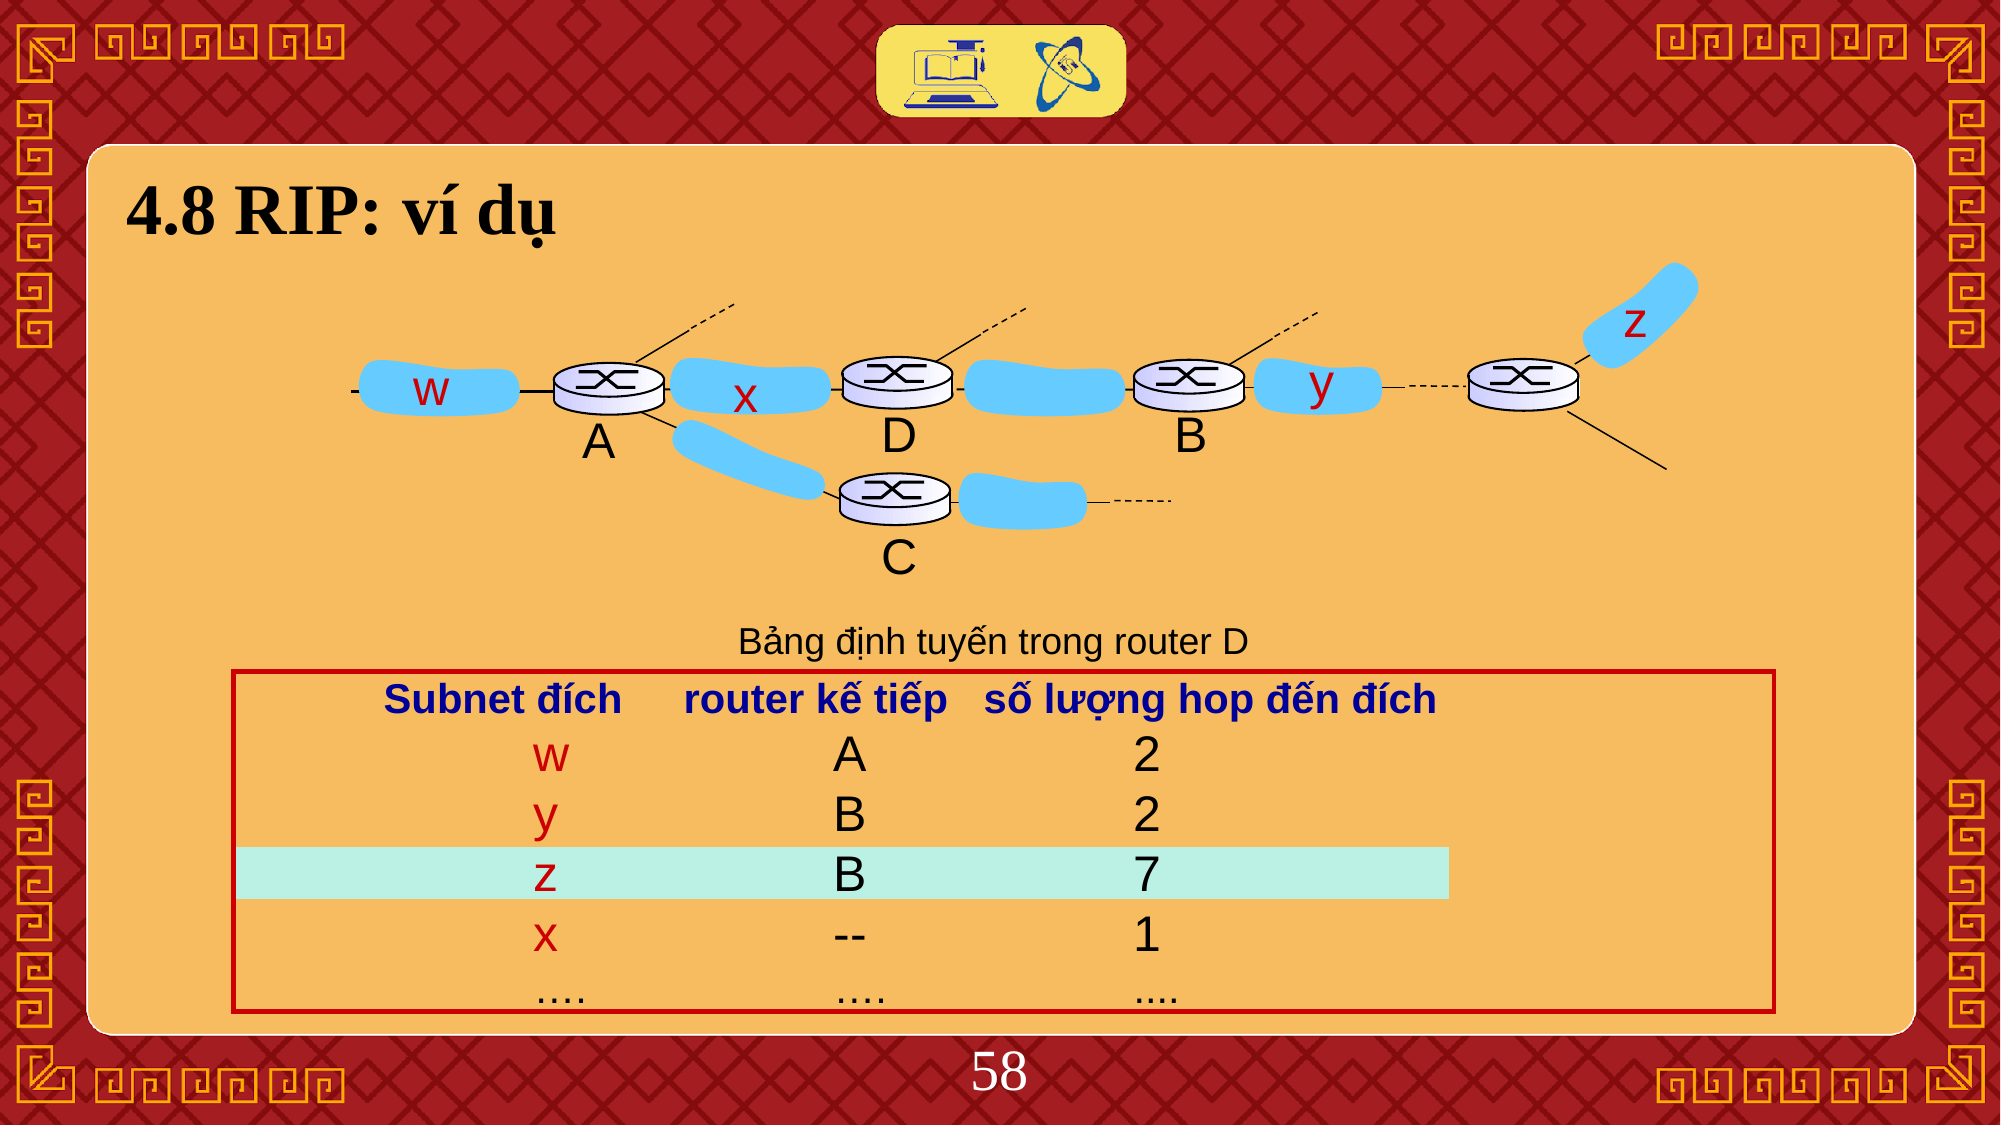

# 4.8 RIP: ví dụ
z

y
w

x

B
D
A

C
Bảng định tuyến trong router D
	Subnet đích	router kế tiếp	số lượng hop đến đích
 		w		A		2
		y		B		2
 		z		B		7
		x		--		1
		….		….		....

58